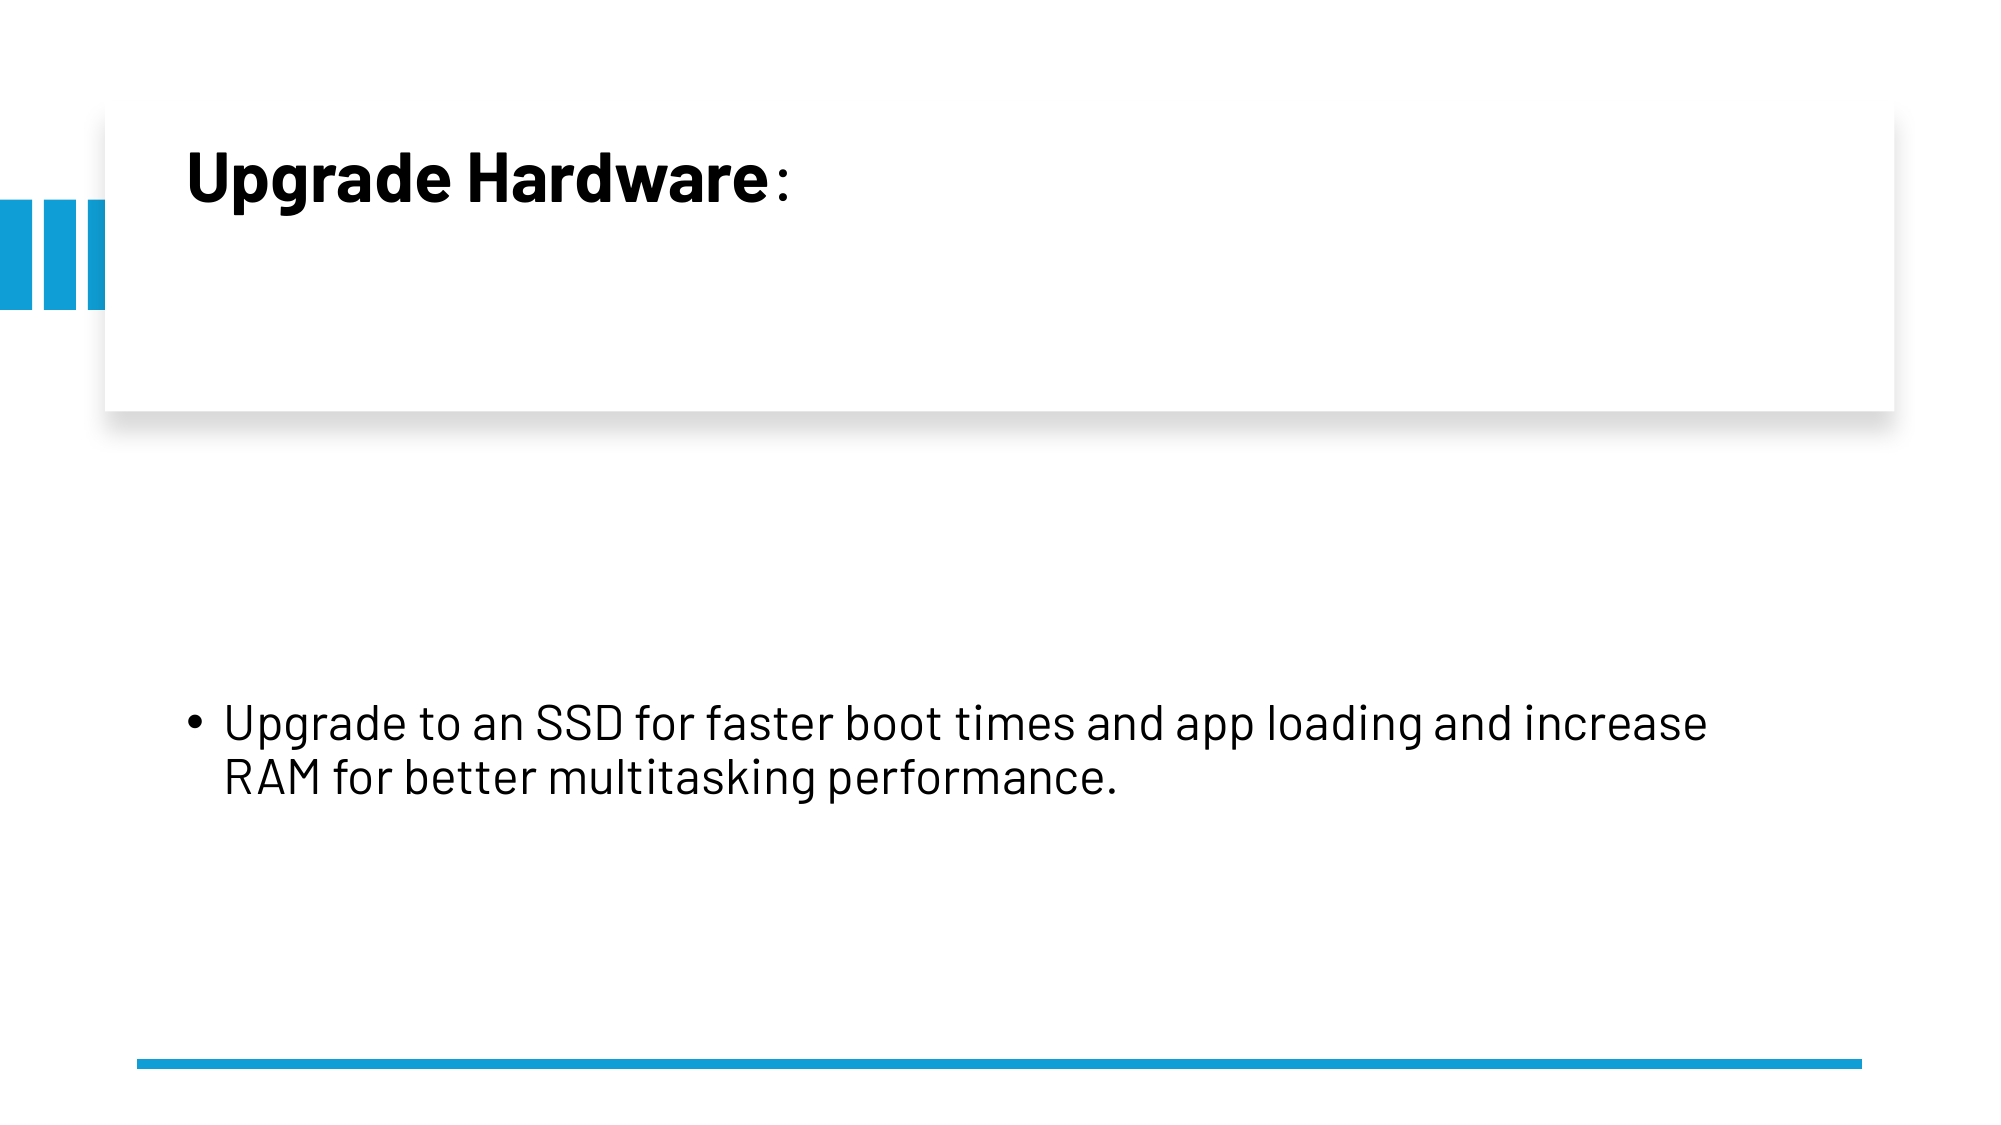

# Upgrade Hardware:

Upgrade to an SSD for faster boot times and app loading and increase RAM for better multitasking performance.